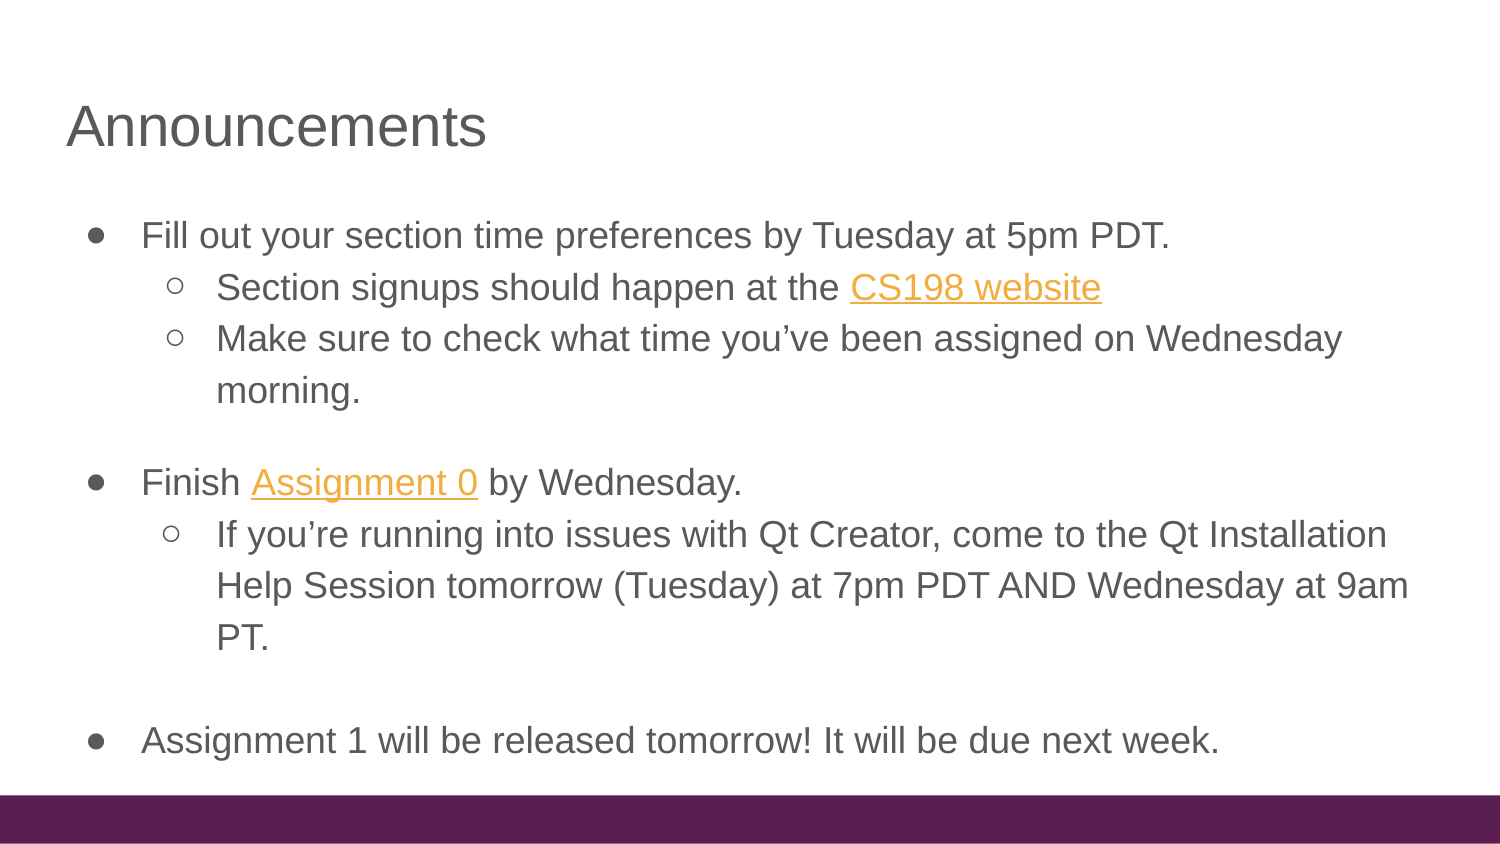

# Announcements
Fill out your section time preferences by Tuesday at 5pm PDT.
Section signups should happen at the CS198 website
Make sure to check what time you’ve been assigned on Wednesday morning.
Finish Assignment 0 by Wednesday.
If you’re running into issues with Qt Creator, come to the Qt Installation Help Session tomorrow (Tuesday) at 7pm PDT AND Wednesday at 9am PT.
Assignment 1 will be released tomorrow! It will be due next week.